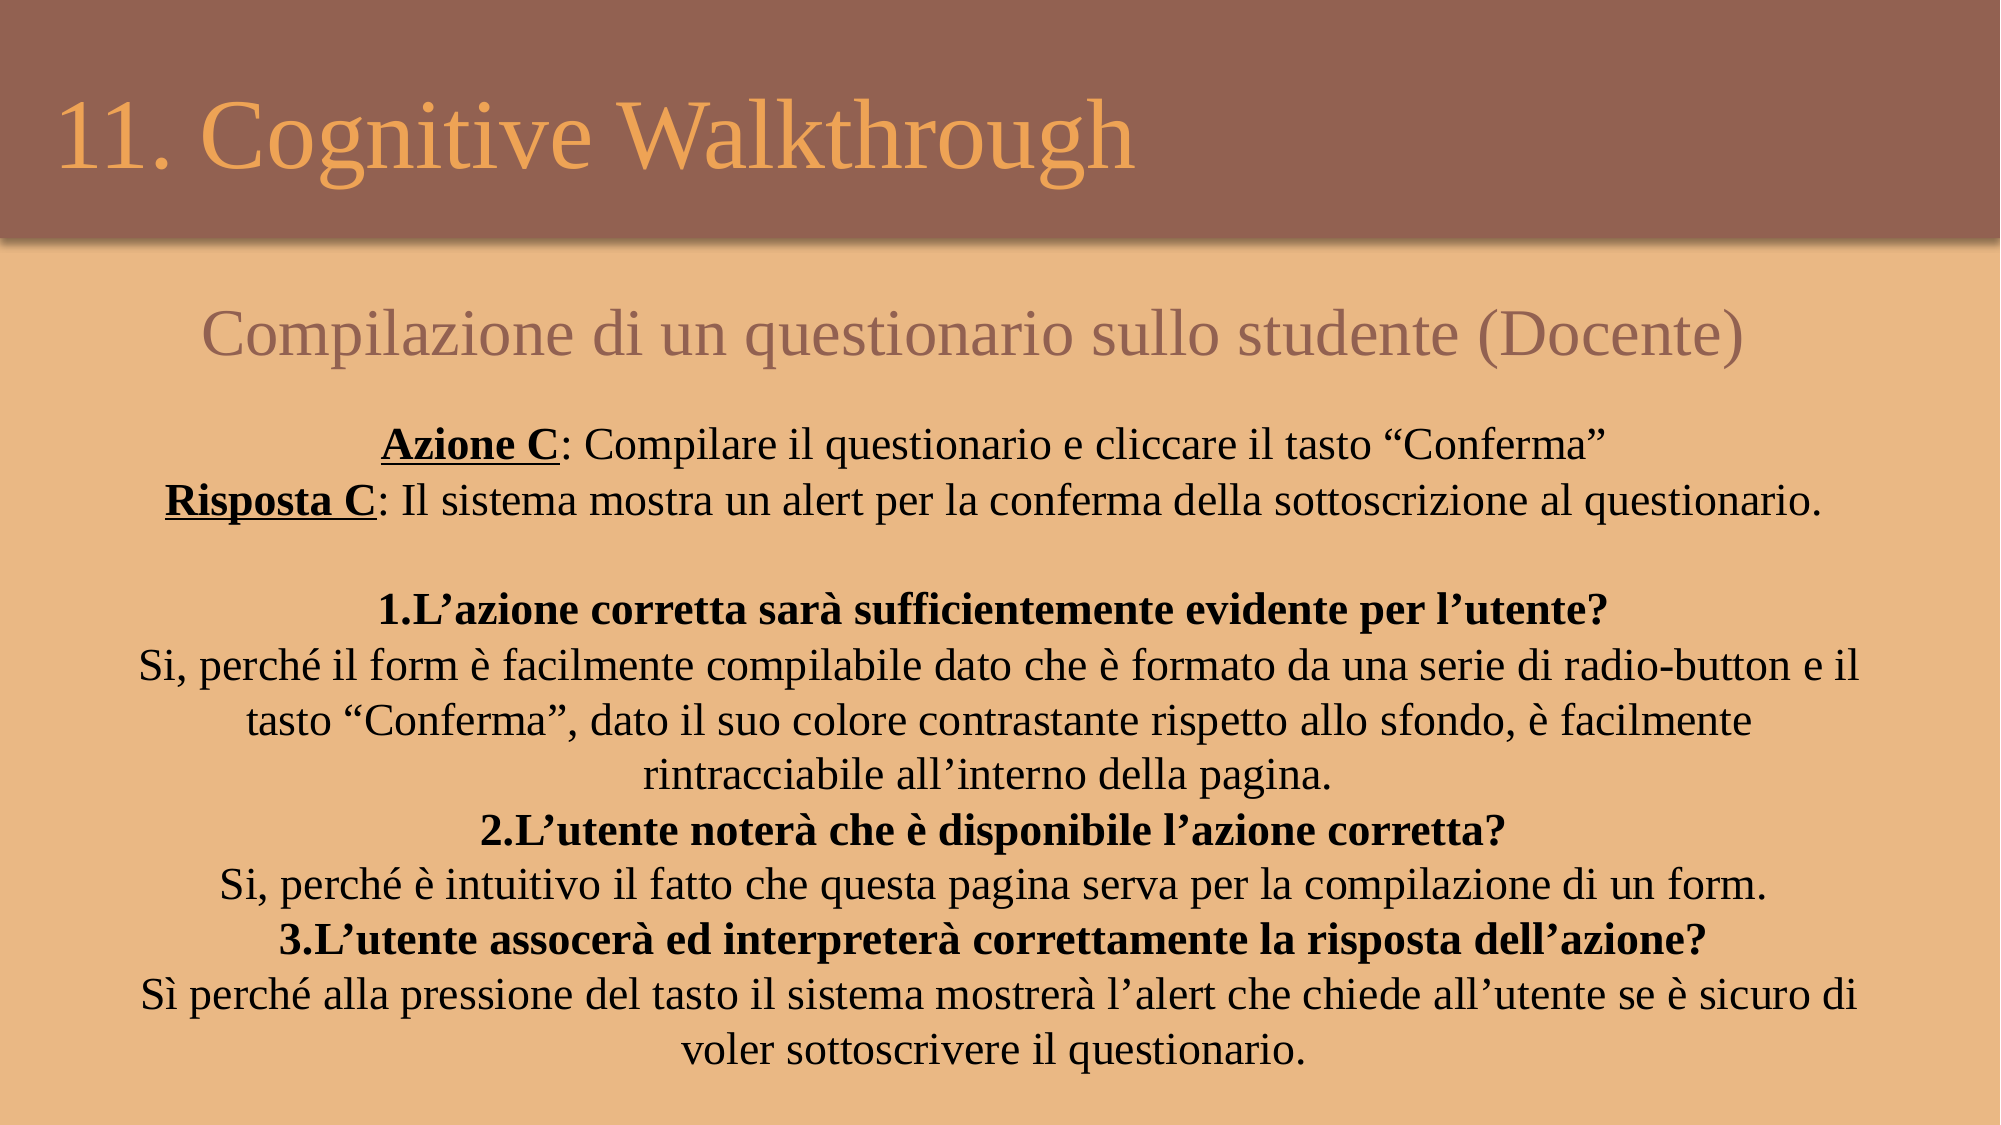

11. Cognitive Walkthrough
Compilazione di un questionario sullo studente (Docente)
Azione C: Compilare il questionario e cliccare il tasto “Conferma”
Risposta C: Il sistema mostra un alert per la conferma della sottoscrizione al questionario.

L’azione corretta sarà sufficientemente evidente per l’utente?
Si, perché il form è facilmente compilabile dato che è formato da una serie di radio-button e il tasto “Conferma”, dato il suo colore contrastante rispetto allo sfondo, è facilmente rintracciabile all’interno della pagina.
L’utente noterà che è disponibile l’azione corretta?
Si, perché è intuitivo il fatto che questa pagina serva per la compilazione di un form.
L’utente assocerà ed interpreterà correttamente la risposta dell’azione?
Sì perché alla pressione del tasto il sistema mostrerà l’alert che chiede all’utente se è sicuro di voler sottoscrivere il questionario.
Azione B: Premere il tasto relativo ad uno studente presente all’interno della lista.
Risposta B: Il sistema mostra la pagina contenente il questionario relativo allo studente.

L’azione corretta sarà sufficientemente evidente per l’utente?
Si, perché le card relative allo studente prendono tutta la larghezza dello schermo.
L’utente noterà che è disponibile l’azione corretta?
No, perché non è intuitivo il fatto che, cliccando sulla card relativa allo studente, si verrà riportati direttamente al questionario.
L’utente assocerà ed interpreterà correttamente la risposta dell’azione?
Sì, perché alla pressione del tasto il sistema mostrerà la pagina relativa al questionario.